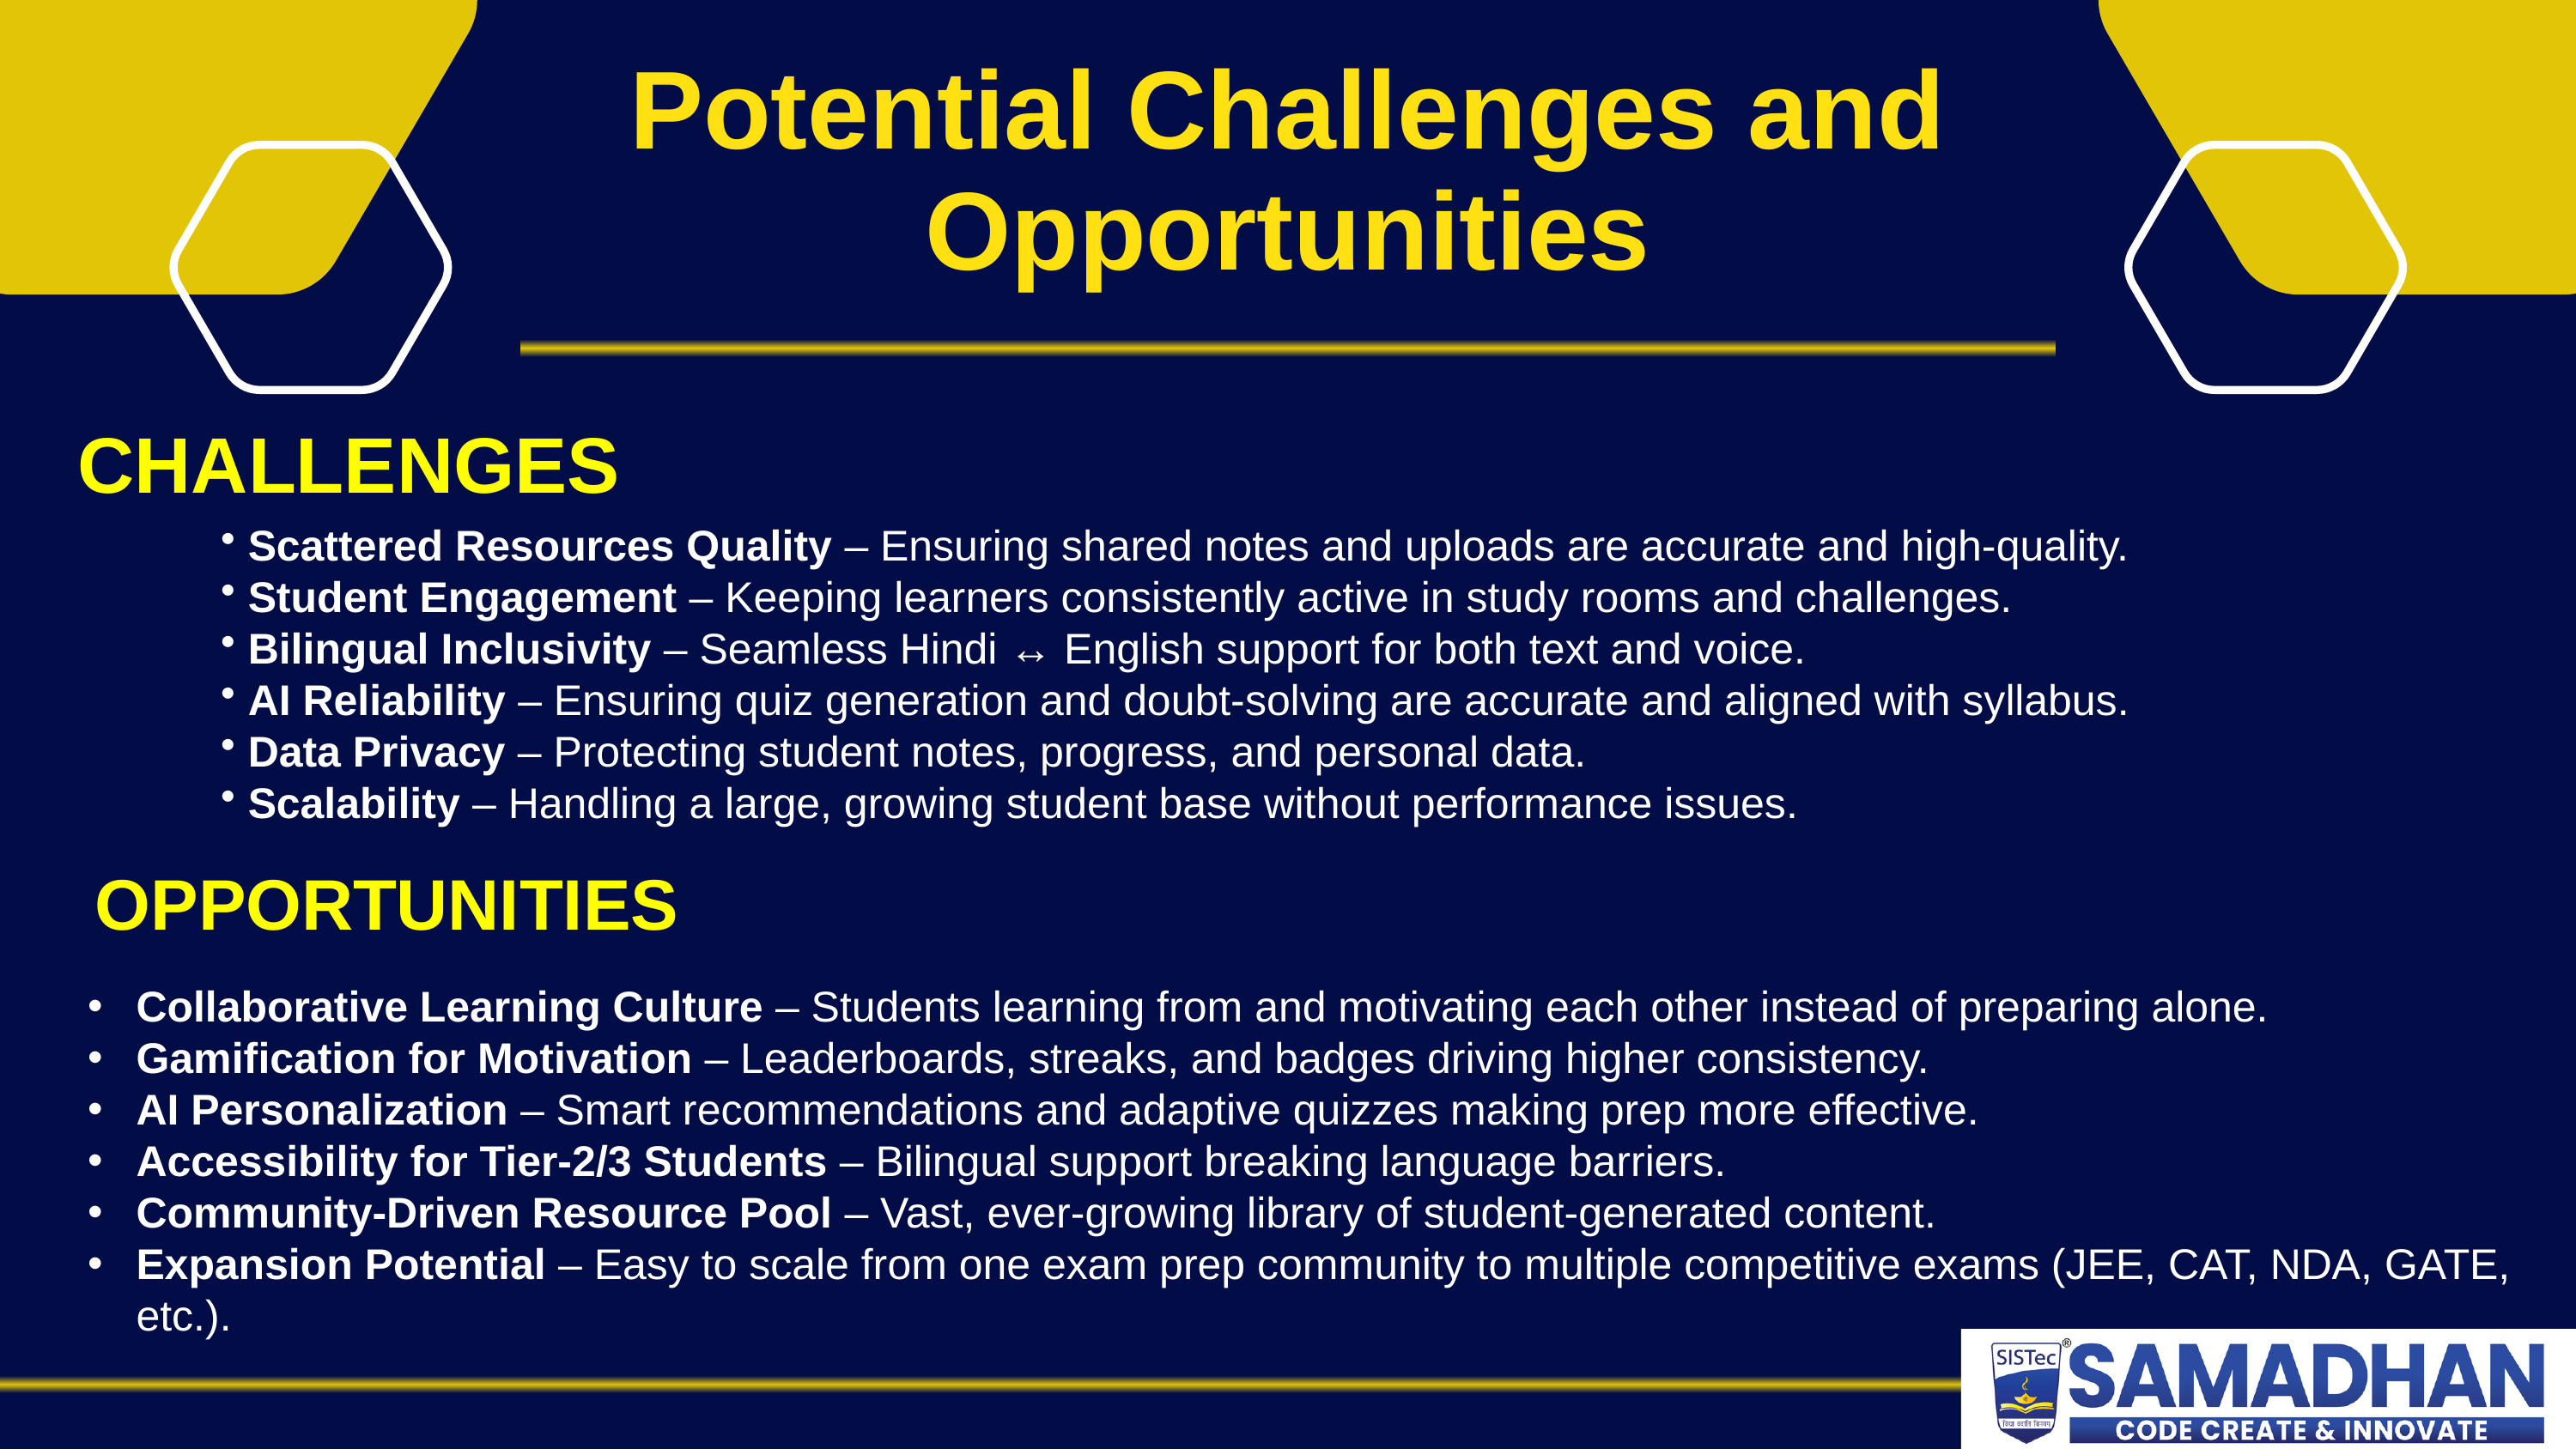

Potential Challenges and Opportunities

CHALLENGES
 Scattered Resources Quality – Ensuring shared notes and uploads are accurate and high-quality.
 Student Engagement – Keeping learners consistently active in study rooms and challenges.
 Bilingual Inclusivity – Seamless Hindi ↔ English support for both text and voice.
 AI Reliability – Ensuring quiz generation and doubt-solving are accurate and aligned with syllabus.
 Data Privacy – Protecting student notes, progress, and personal data.
 Scalability – Handling a large, growing student base without performance issues.
OPPORTUNITIES
Collaborative Learning Culture – Students learning from and motivating each other instead of preparing alone.
Gamification for Motivation – Leaderboards, streaks, and badges driving higher consistency.
AI Personalization – Smart recommendations and adaptive quizzes making prep more effective.
Accessibility for Tier-2/3 Students – Bilingual support breaking language barriers.
Community-Driven Resource Pool – Vast, ever-growing library of student-generated content.
Expansion Potential – Easy to scale from one exam prep community to multiple competitive exams (JEE, CAT, NDA, GATE, etc.).